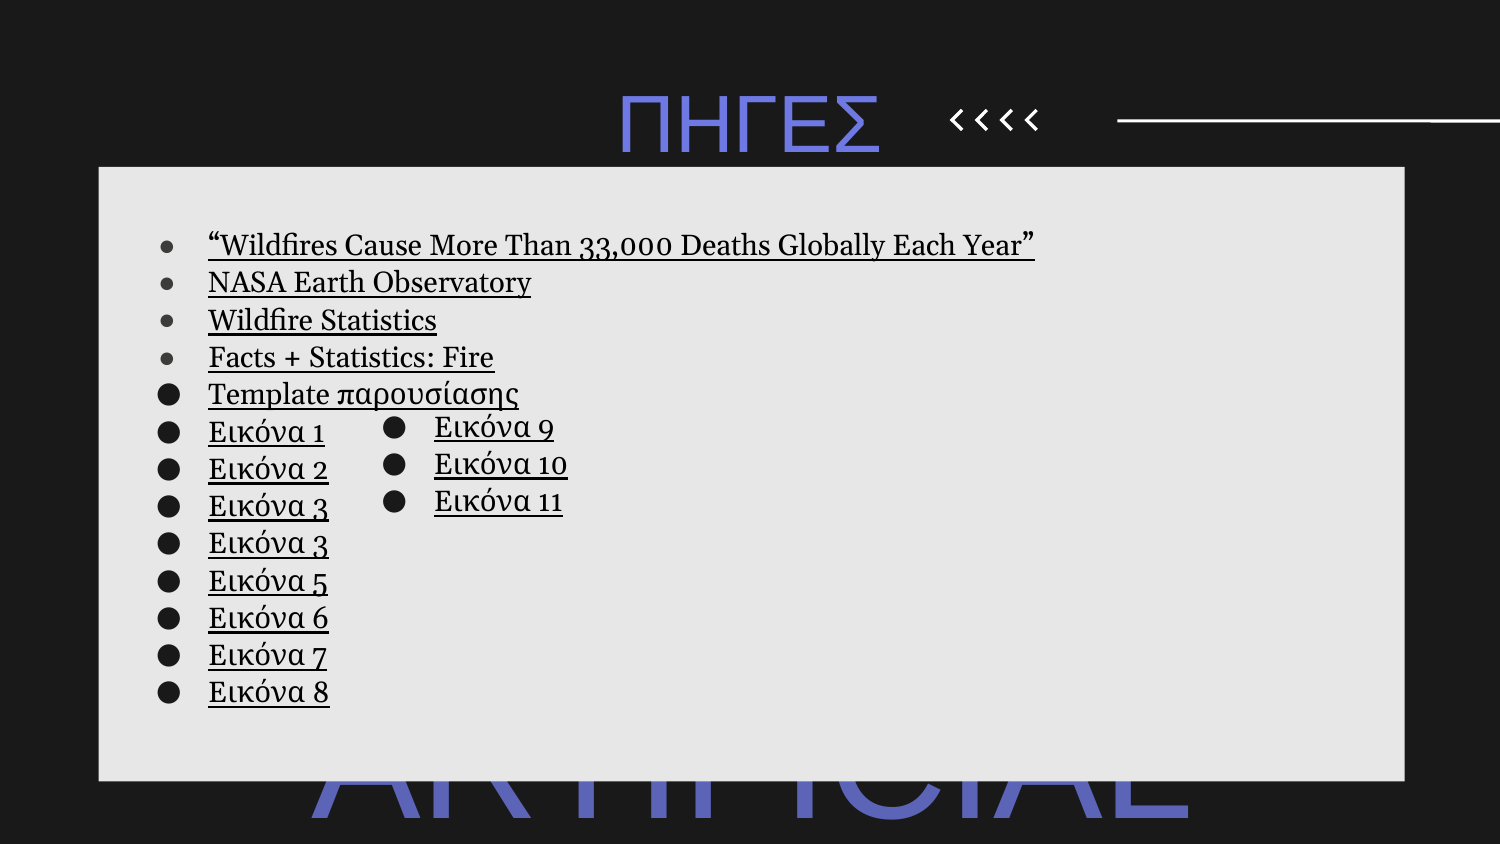

# ΠΗΓΕΣ

“Wildfires Cause More Than 33,000 Deaths Globally Each Year”
NASA Earth Observatory
Wildfire Statistics
Facts + Statistics: Fire
Template παρουσίασης
Εικόνα 1
Εικόνα 2
Εικόνα 3
Εικόνα 3
Εικόνα 5
Εικόνα 6
Εικόνα 7
Εικόνα 8

Εικόνα 9
Εικόνα 10
Εικόνα 11